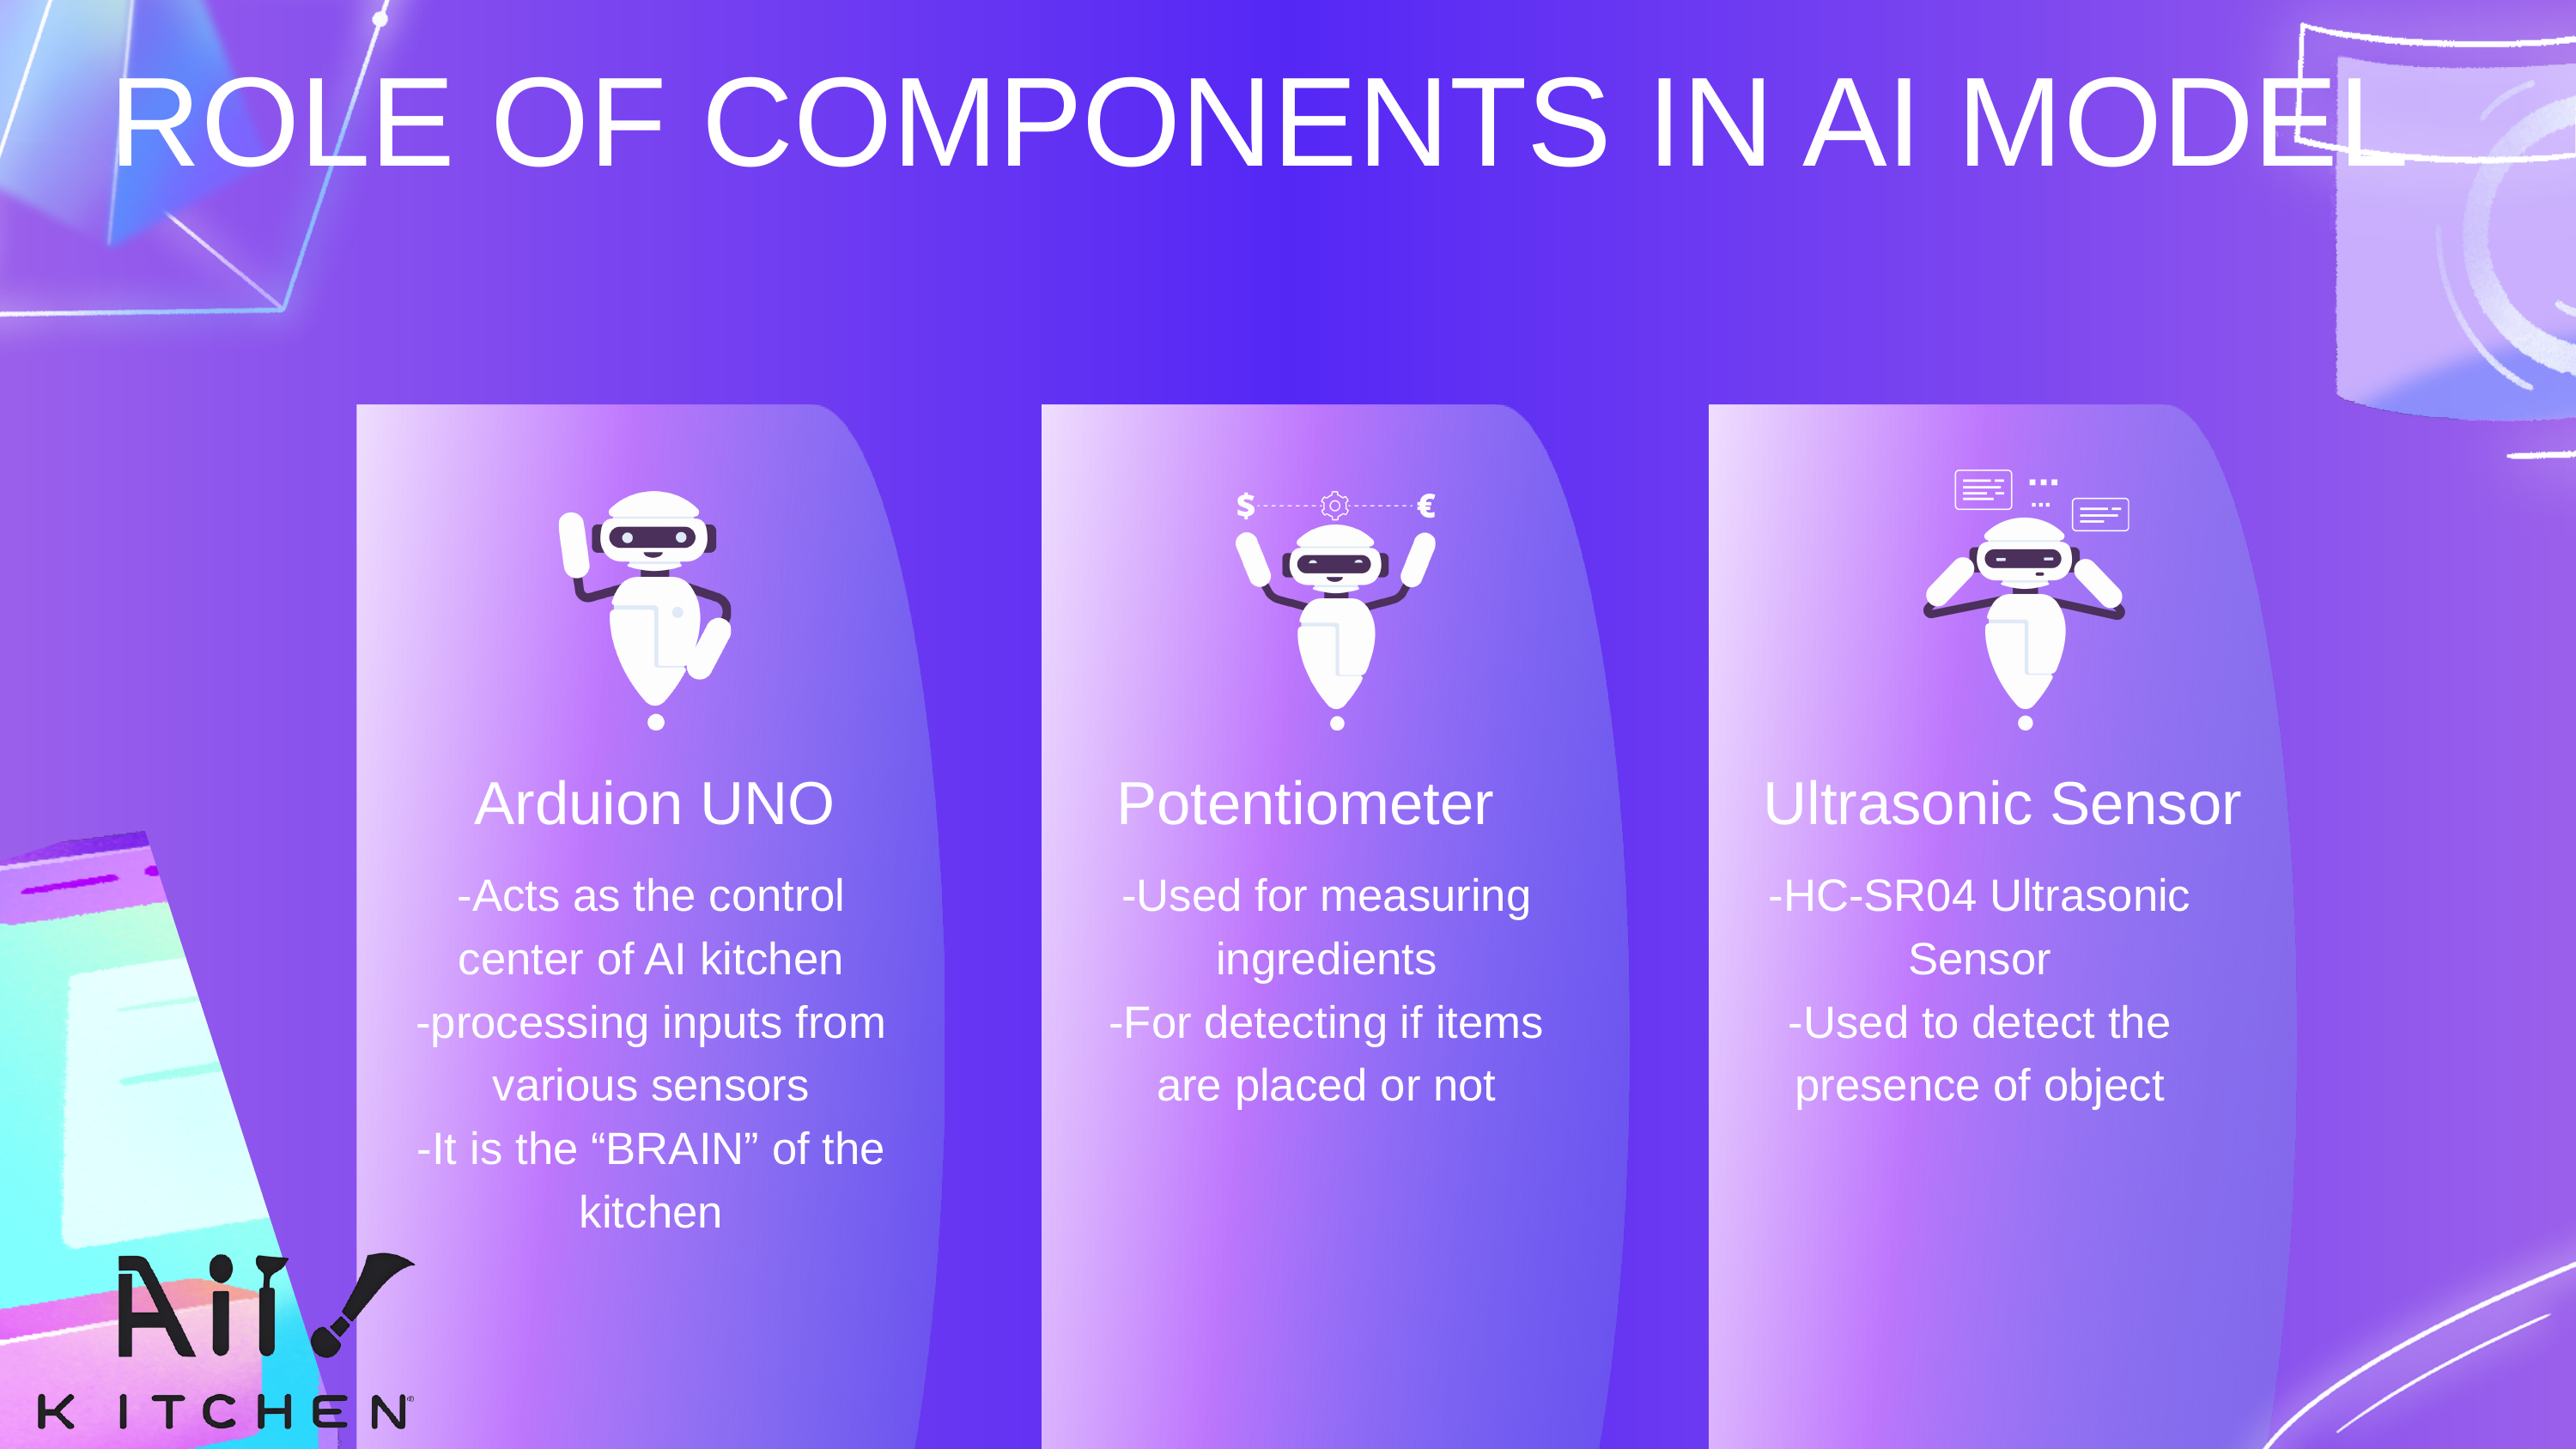

ROLE OF COMPONENTS IN AI MODEL

Arduion UNO
Potentiometer
Ultrasonic Sensor

-Acts as the control center of AI kitchen
-processing inputs from various sensors
-It is the “BRAIN” of the kitchen
-Used for measuring ingredients
-For detecting if items are placed or not

-HC-SR04 Ultrasonic Sensor
-Used to detect the presence of object